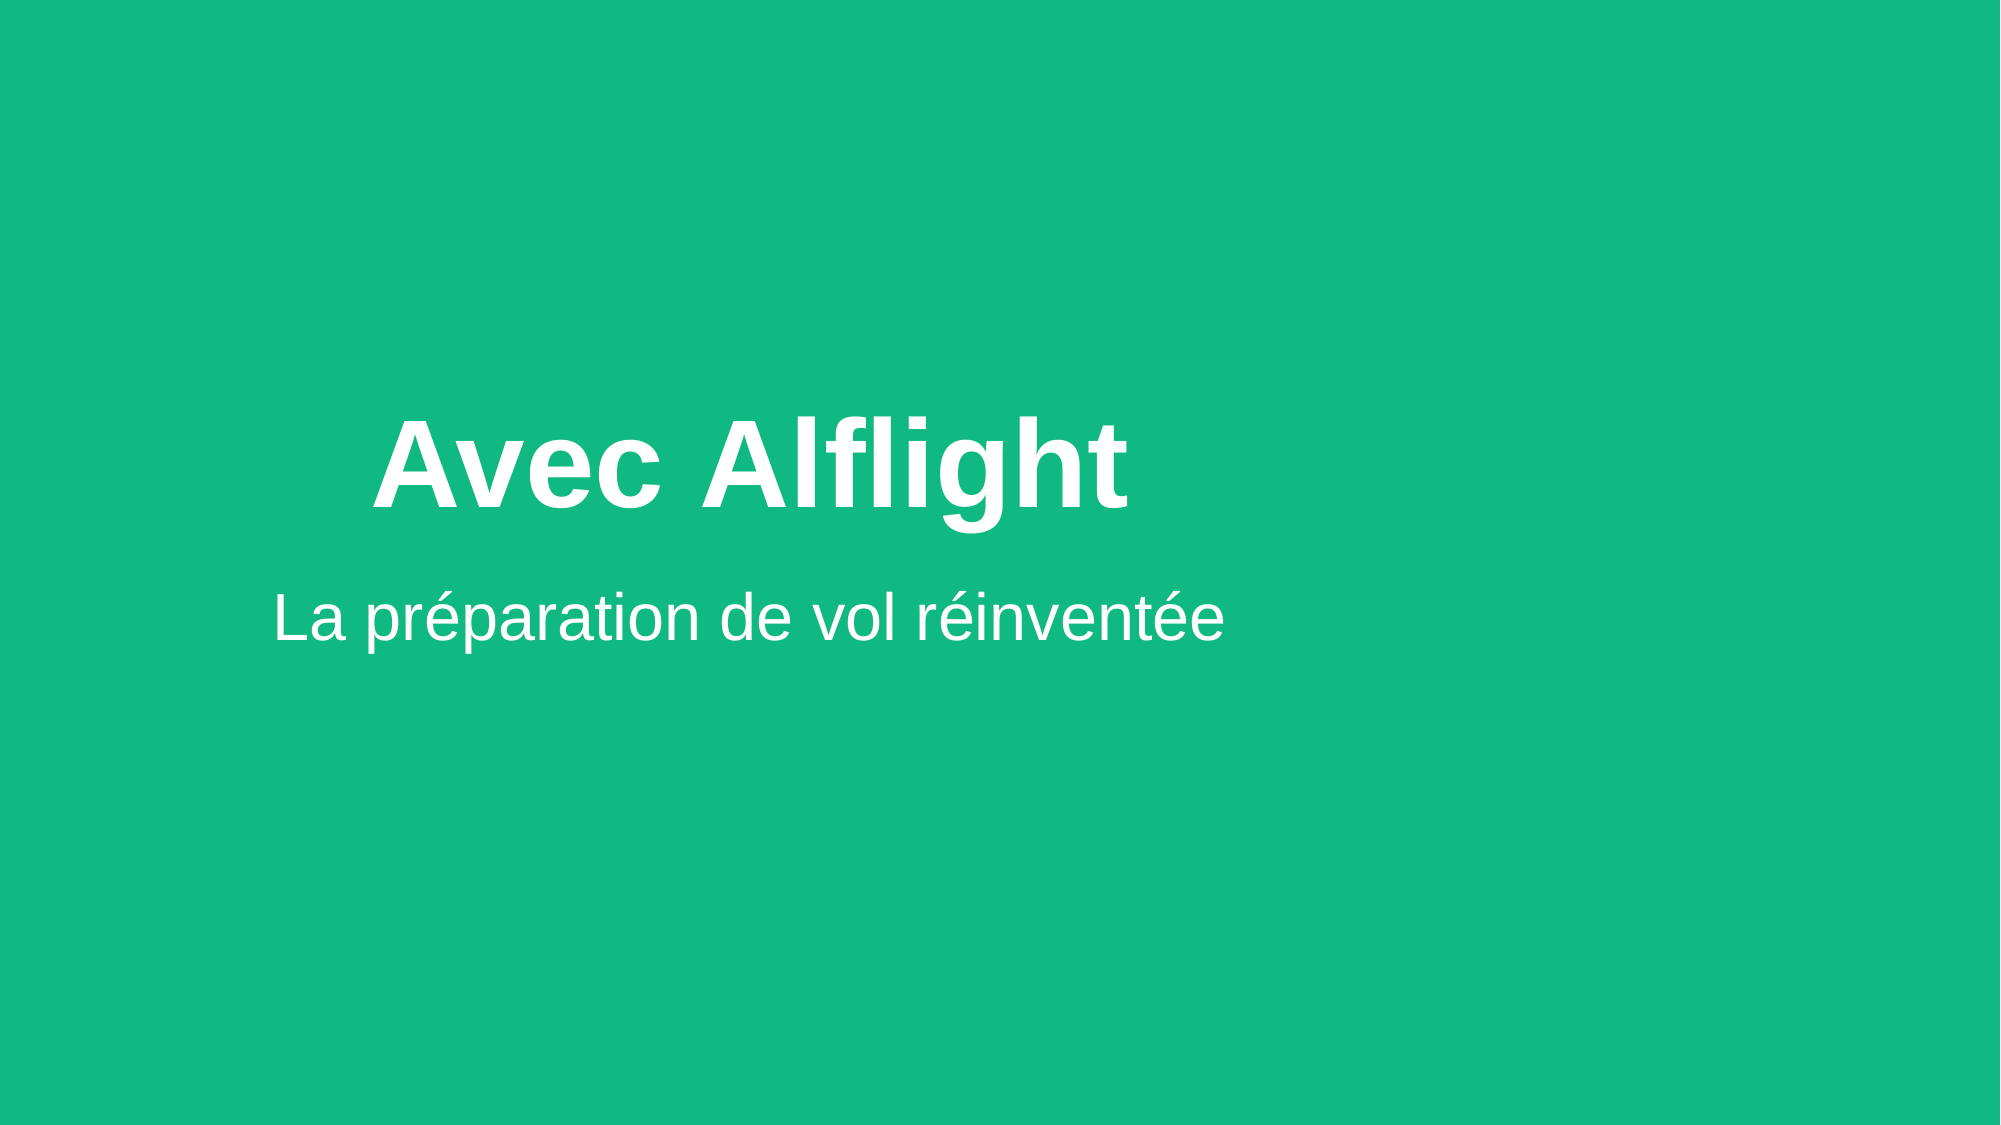

#
Avec Alflight
La préparation de vol réinventée